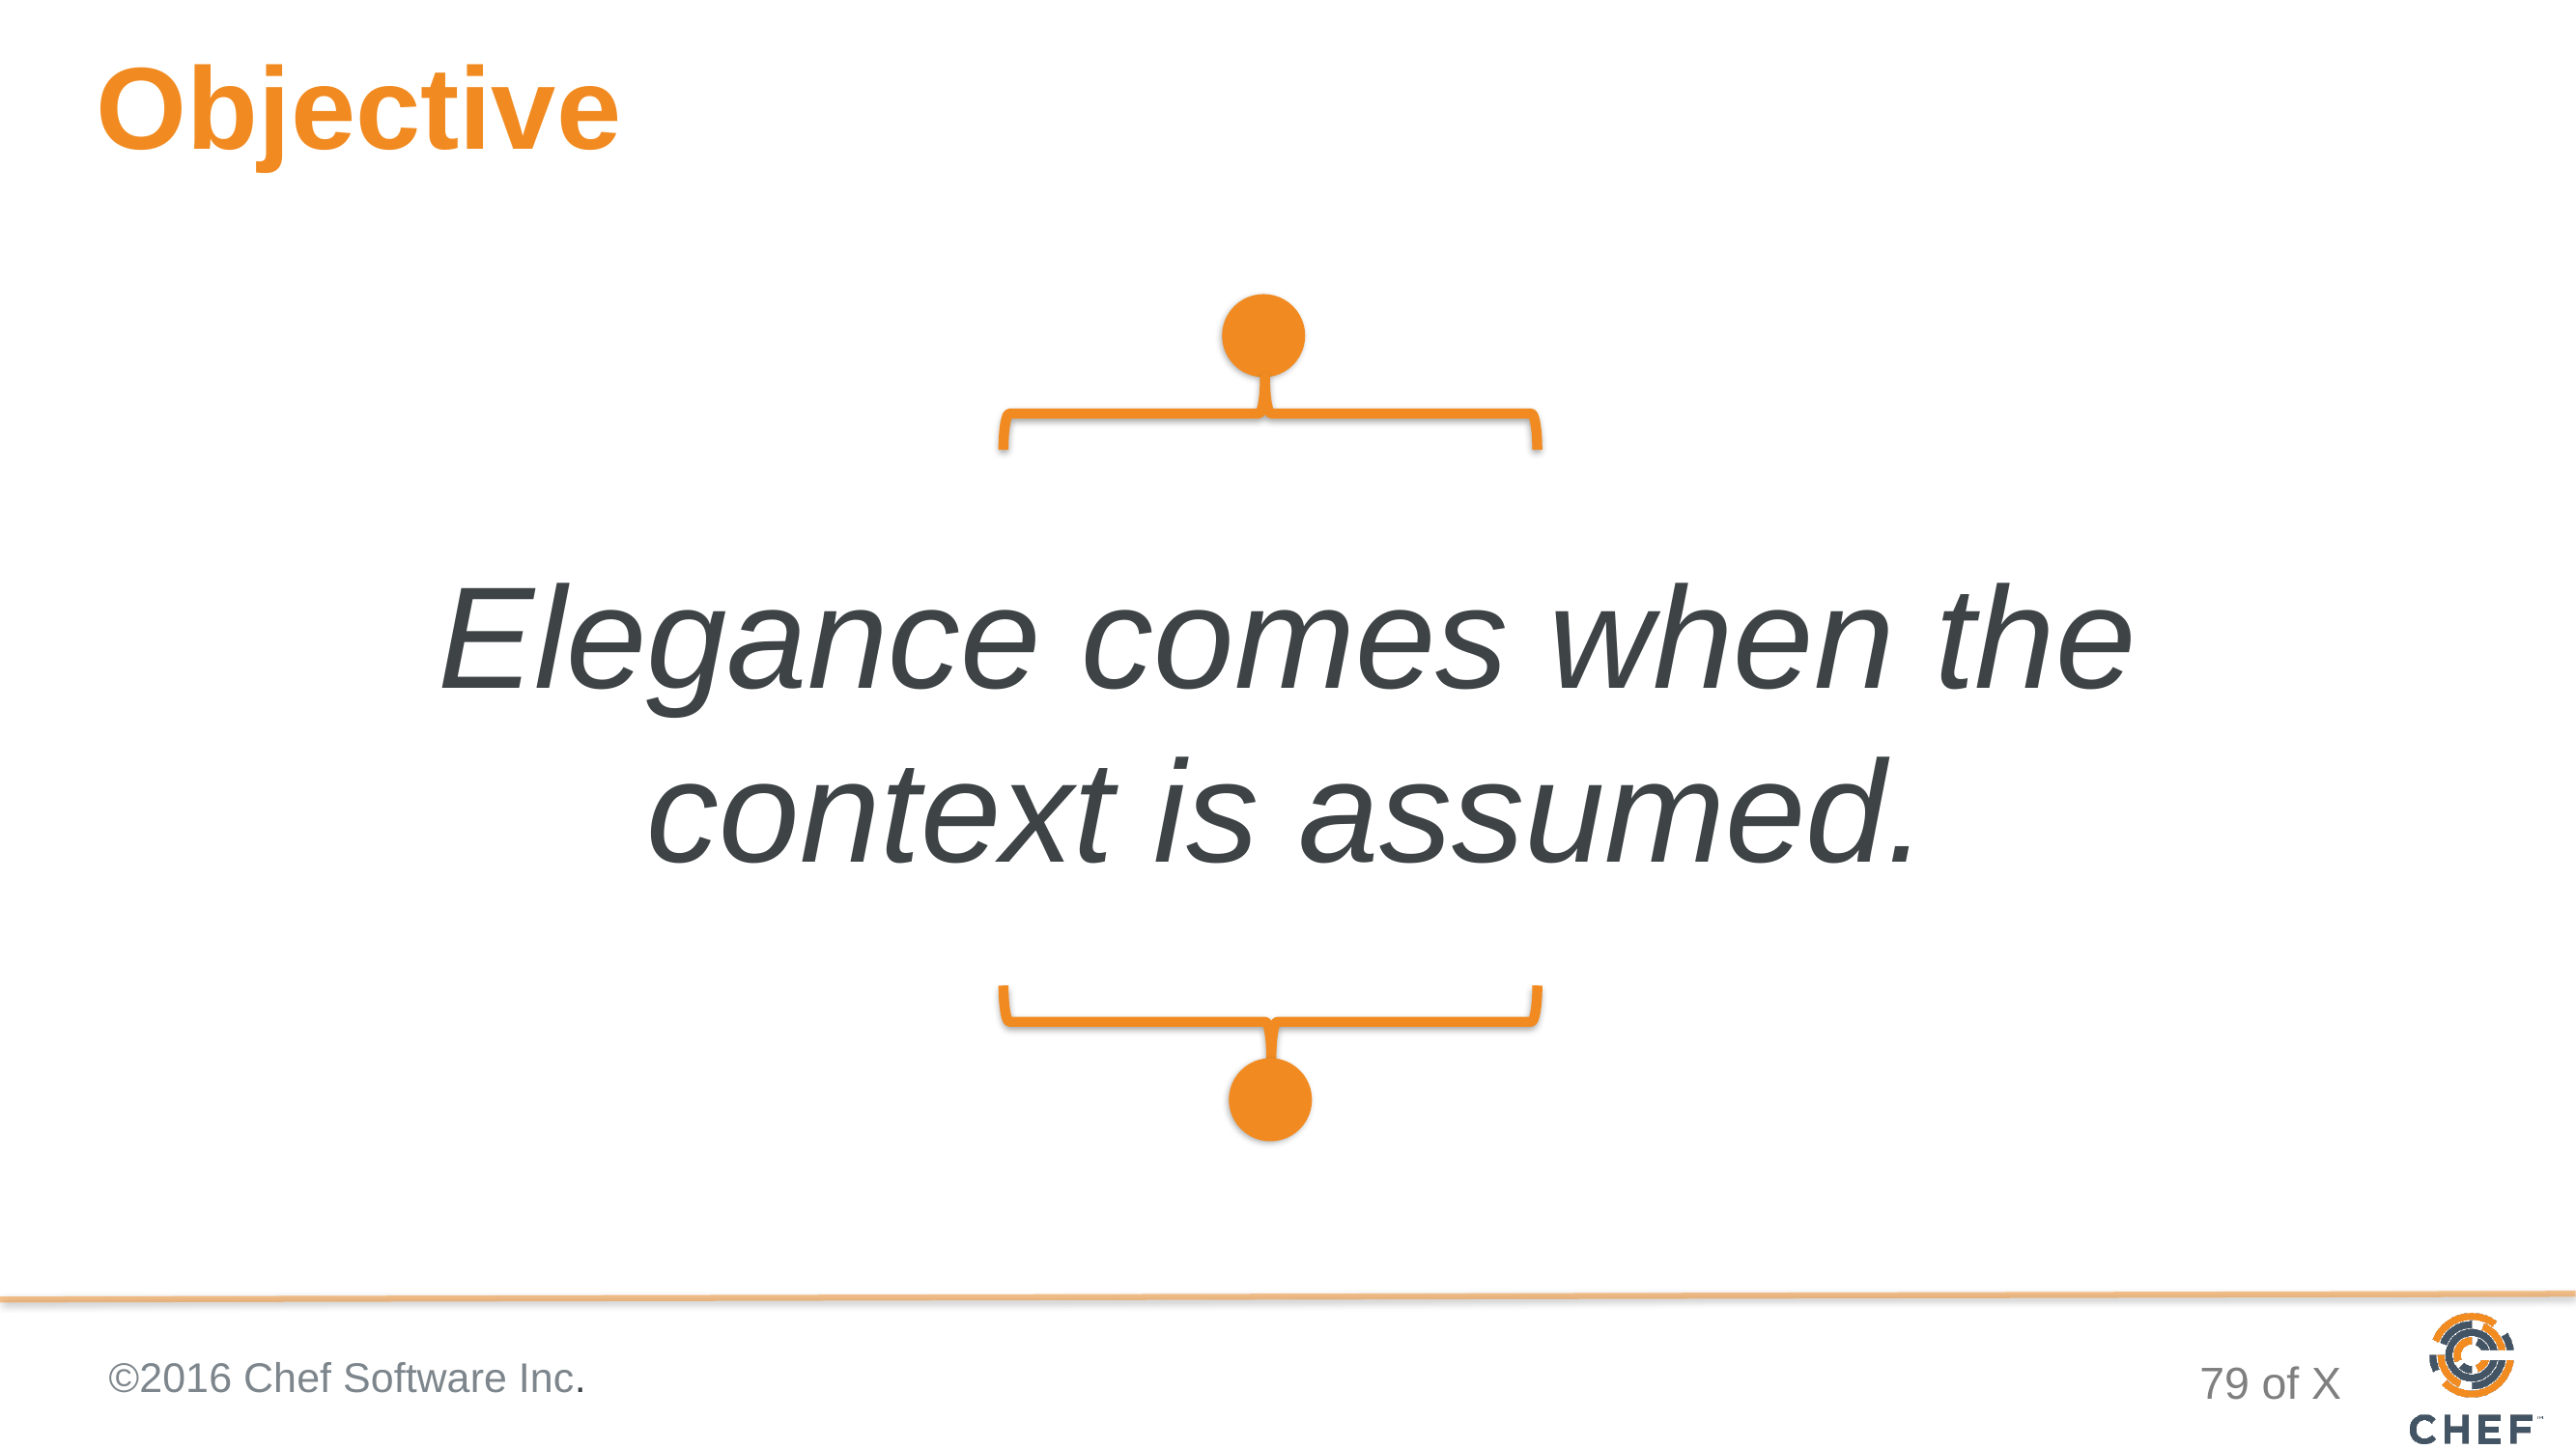

# Objective

Elegance comes when the context is assumed.